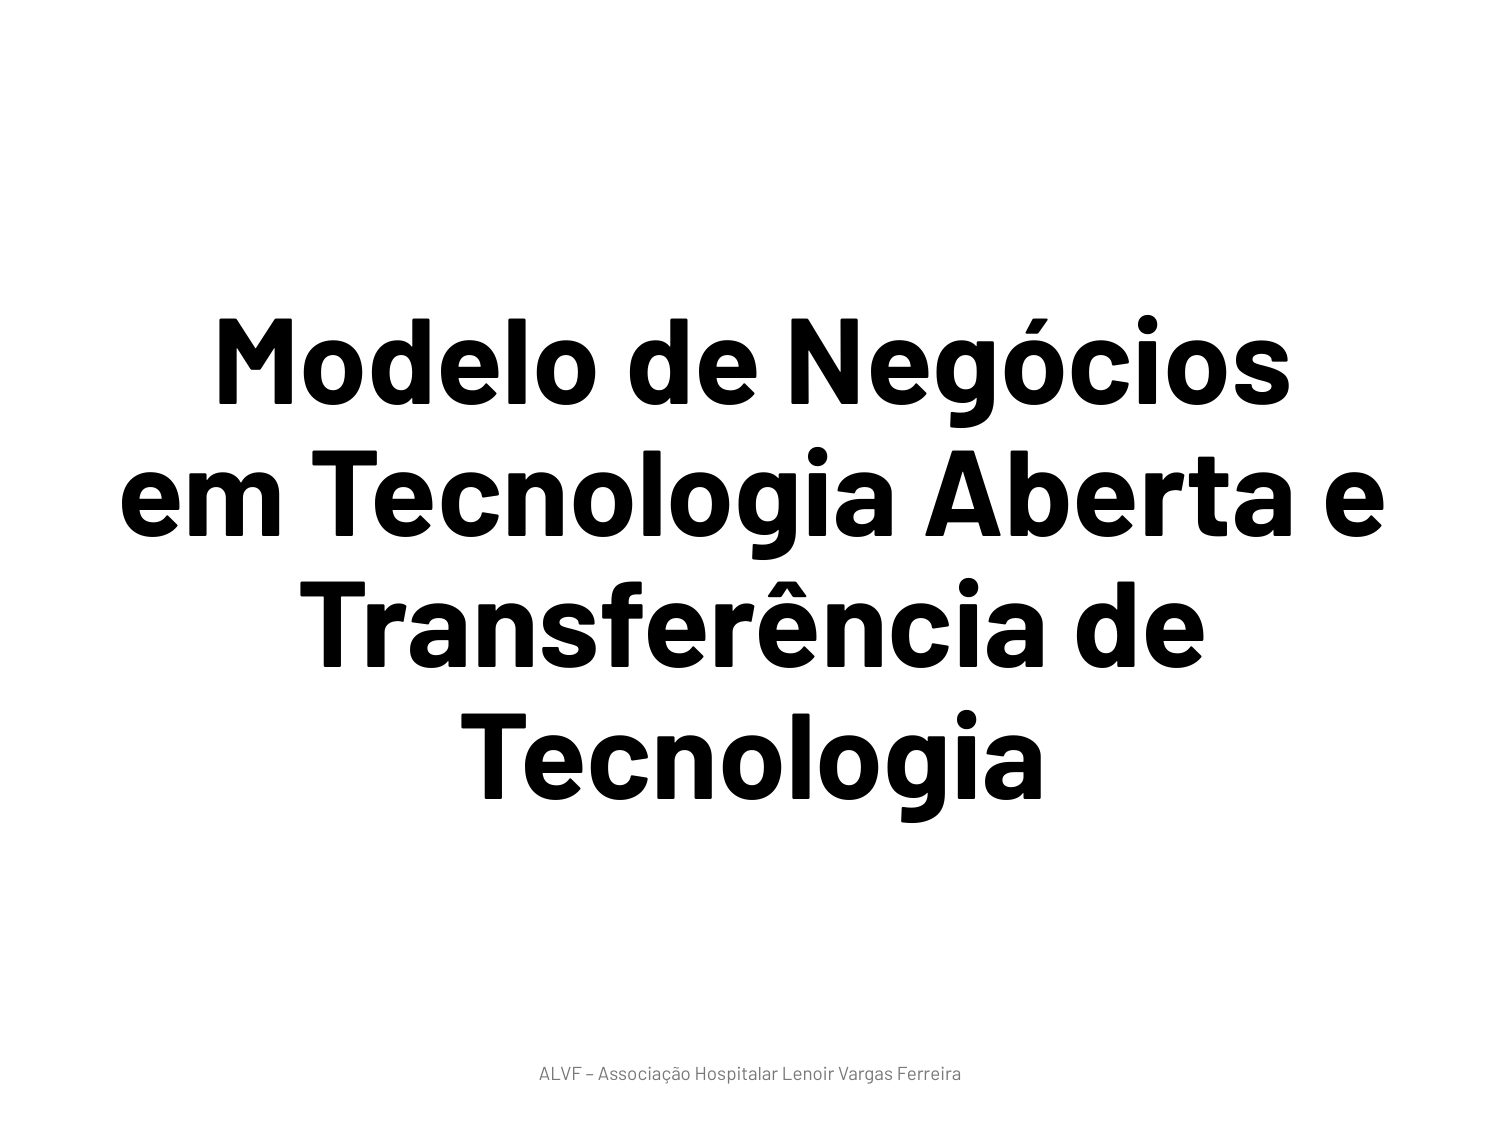

# Modelo de Negócios em Tecnologia Aberta e Transferência de Tecnologia
ALVF – Associação Hospitalar Lenoir Vargas Ferreira